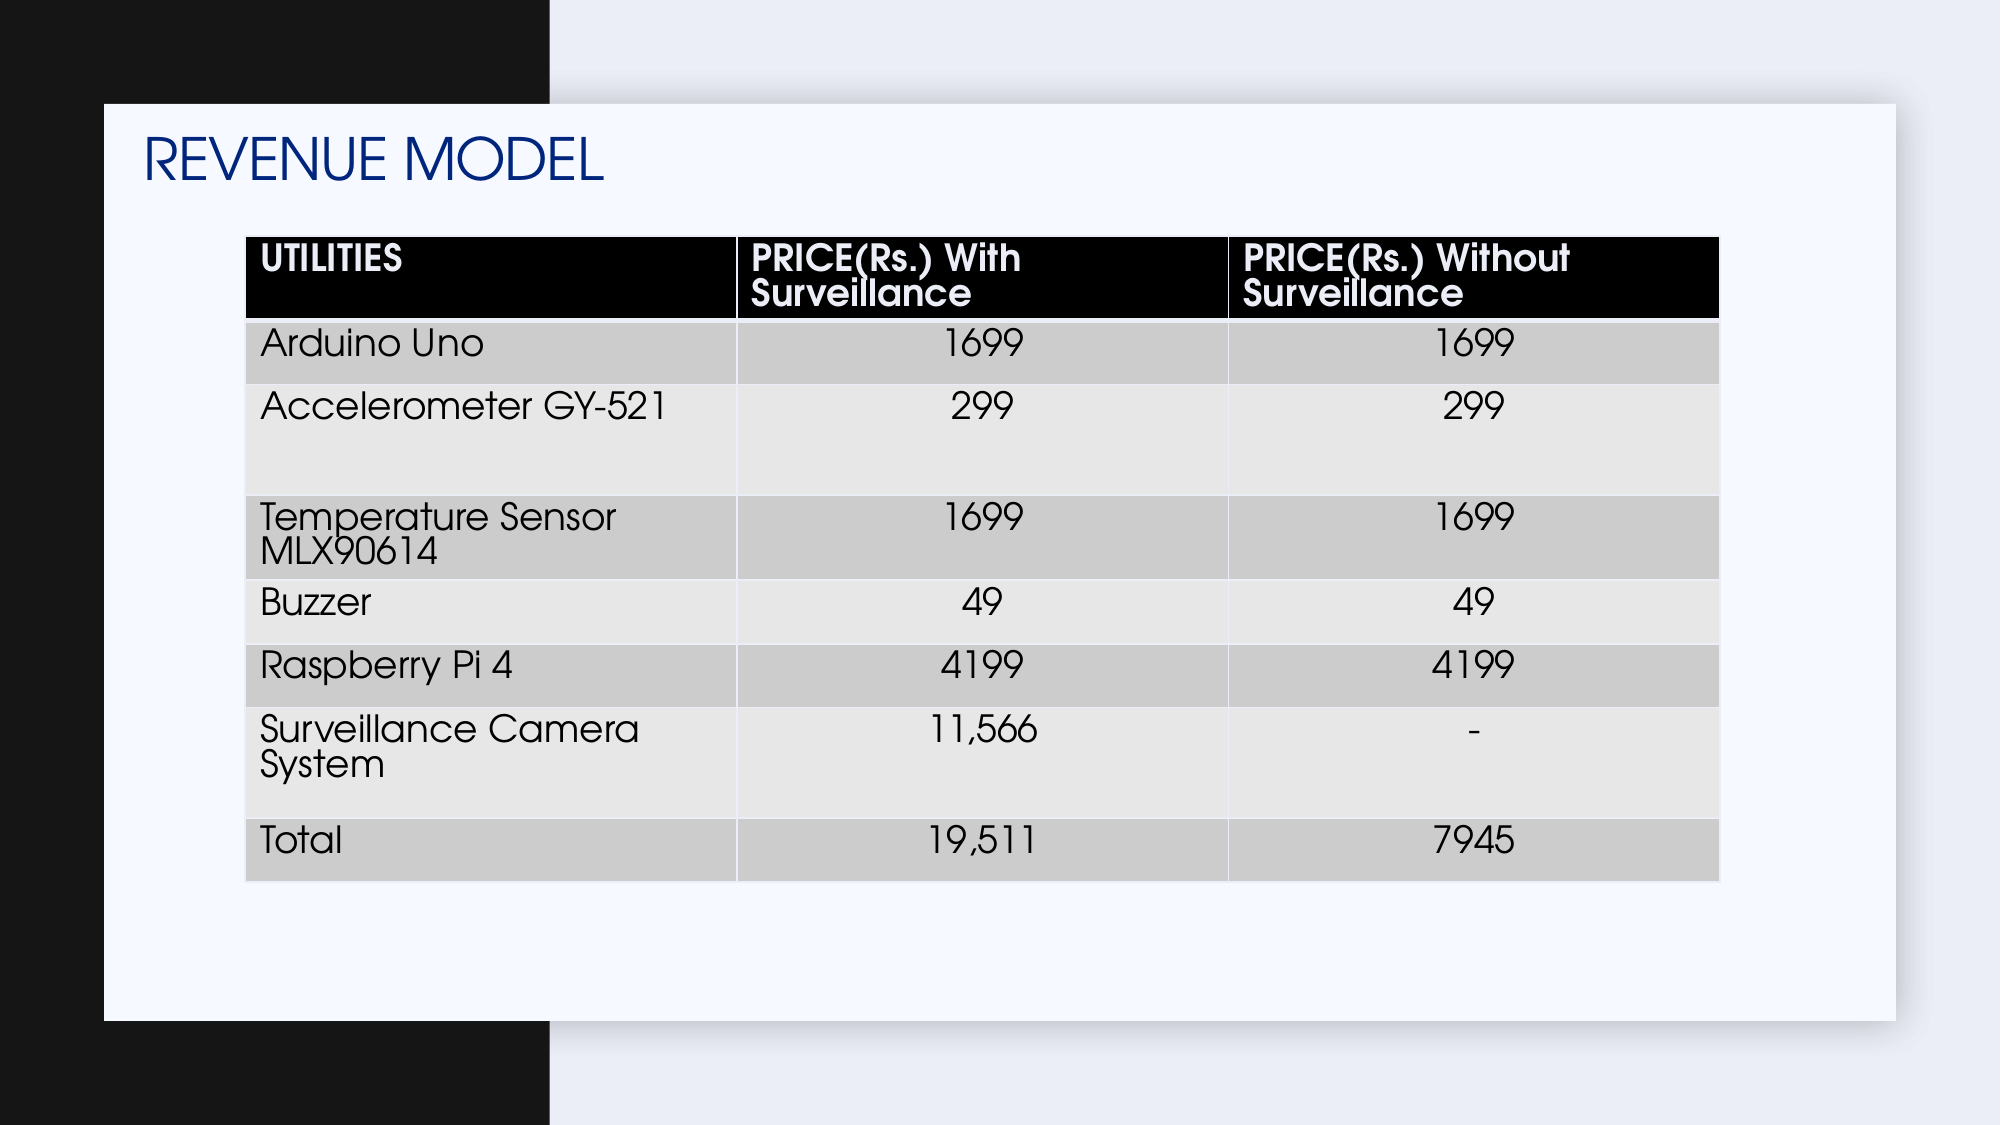

# REVENUE MODEL
| UTILITIES | PRICE(Rs.) With Surveillance | PRICE(Rs.) Without Surveillance |
| --- | --- | --- |
| Arduino Uno | 1699 | 1699 |
| Accelerometer GY-521 | 299 | 299 |
| Temperature Sensor MLX90614 | 1699 | 1699 |
| Buzzer | 49 | 49 |
| Raspberry Pi 4 | 4199 | 4199 |
| Surveillance Camera System | 11,566 | - |
| Total | 19,511 | 7945 |